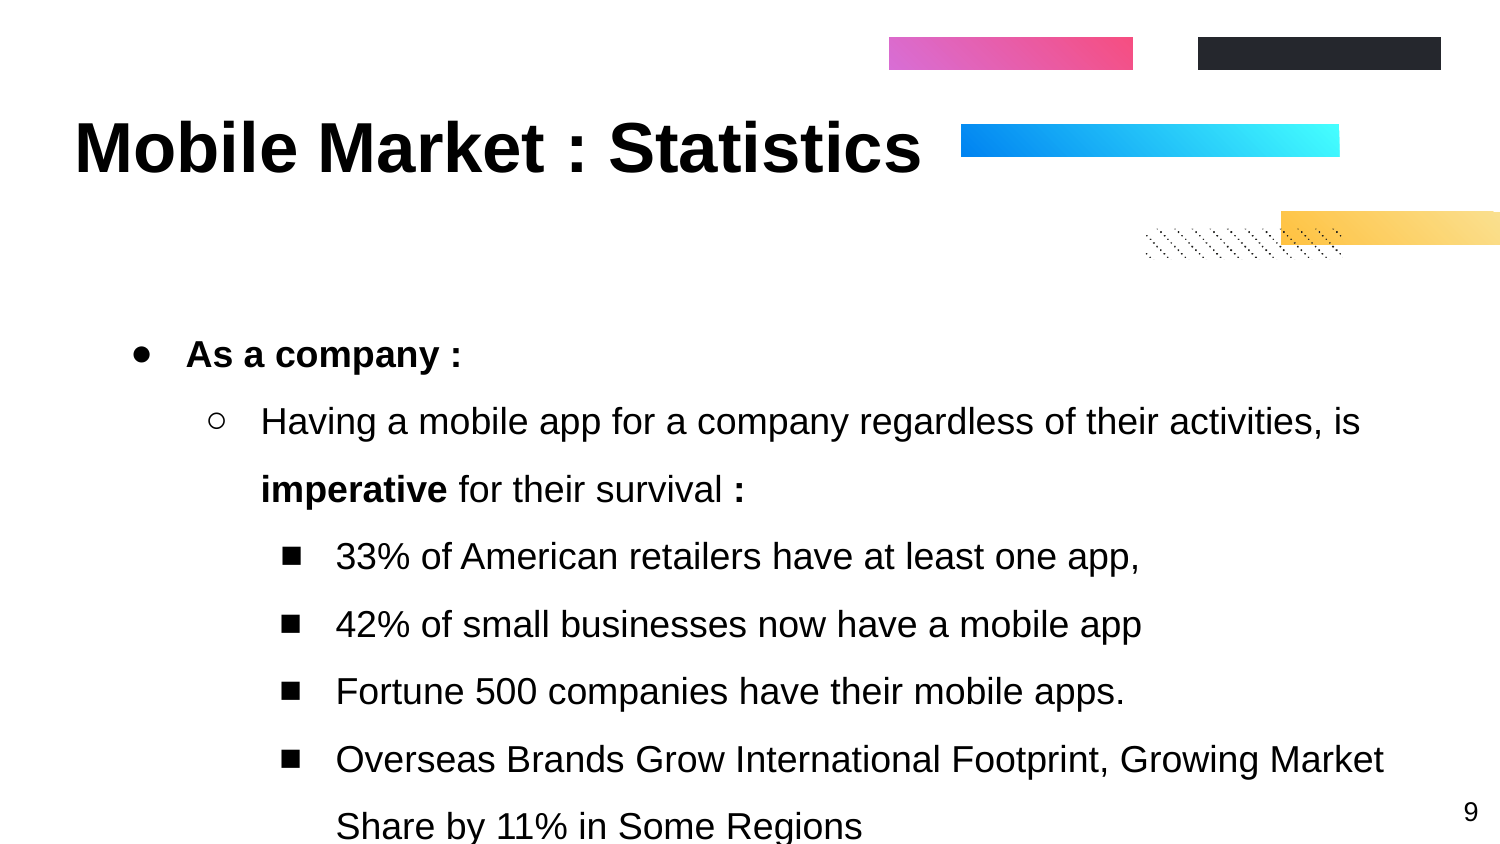

# Mobile Market : Statistics
As a company :
Having a mobile app for a company regardless of their activities, is imperative for their survival :
33% of American retailers have at least one app,
42% of small businesses now have a mobile app
Fortune 500 companies have their mobile apps.
Overseas Brands Grow International Footprint, Growing Market Share by 11% in Some Regions

9